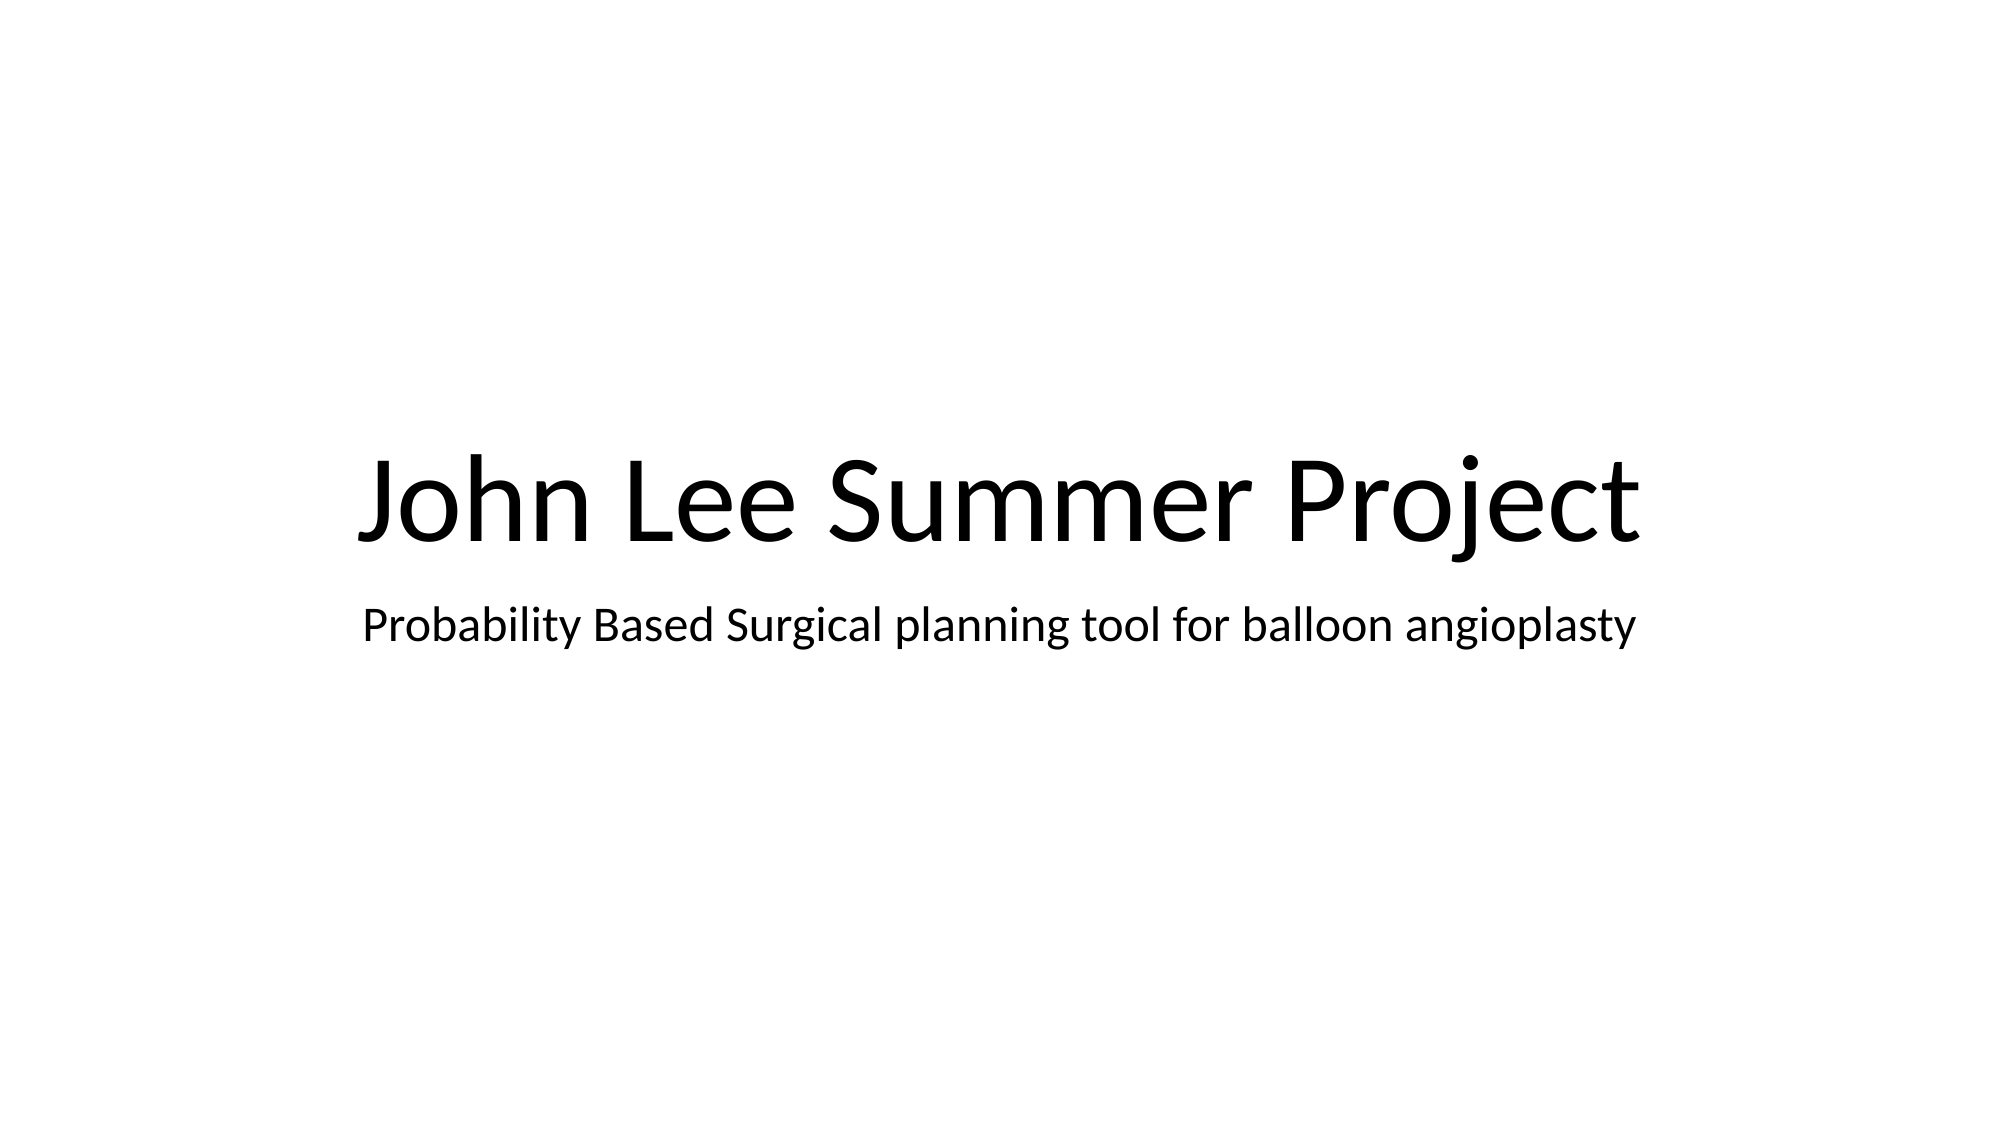

# John Lee Summer Project
Probability Based Surgical planning tool for balloon angioplasty